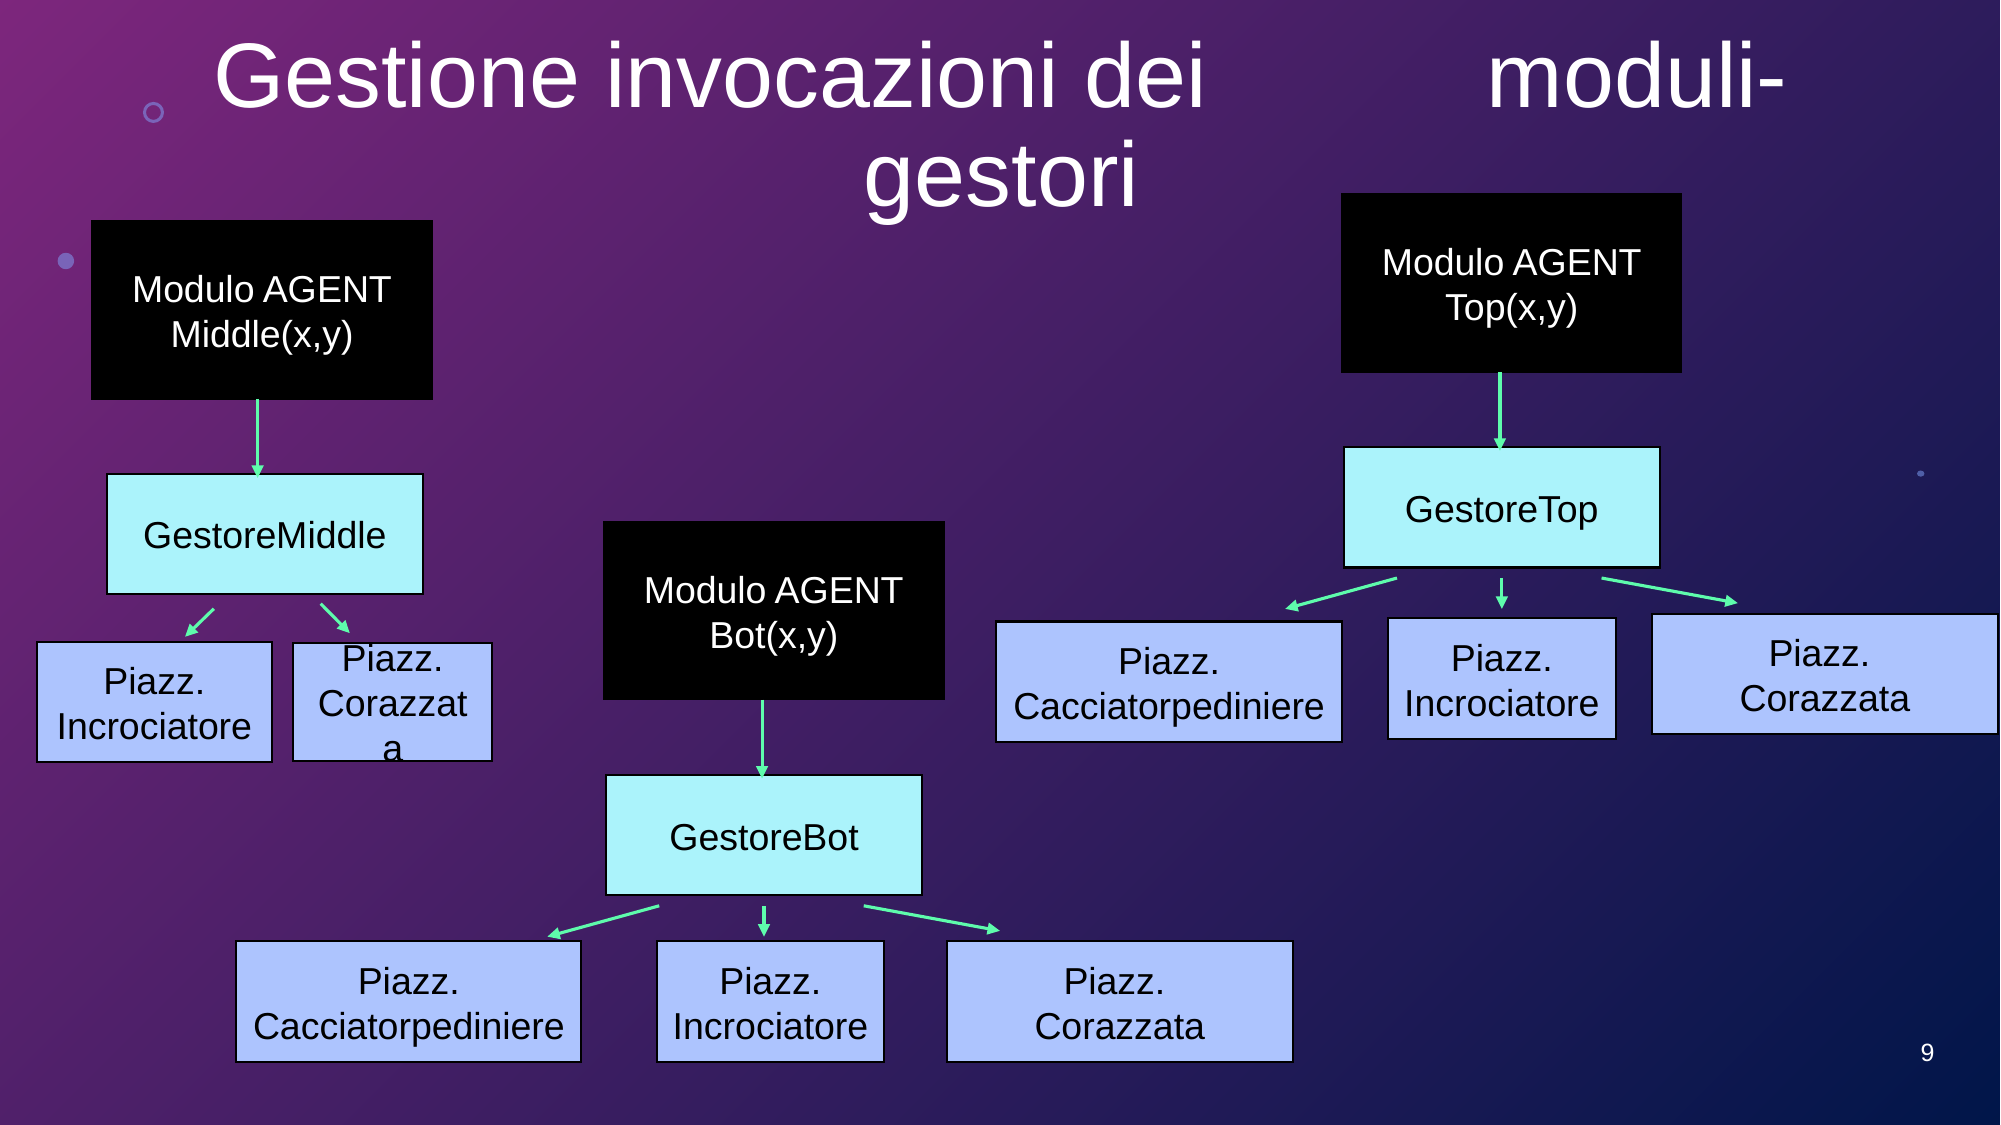

# Gestione invocazioni dei           moduli-gestori
Modulo AGENT
Top(x,y)
Modulo AGENT
Middle(x,y)
GestoreTop
GestoreMiddle
Modulo AGENT
Bot(x,y)
Piazz.
Corazzata
Piazz. Incrociatore
Piazz. Cacciatorpediniere
Piazz. Incrociatore
Piazz. Corazzata
GestoreBot
Piazz. Cacciatorpediniere
Piazz. Incrociatore
Piazz.
Corazzata
9